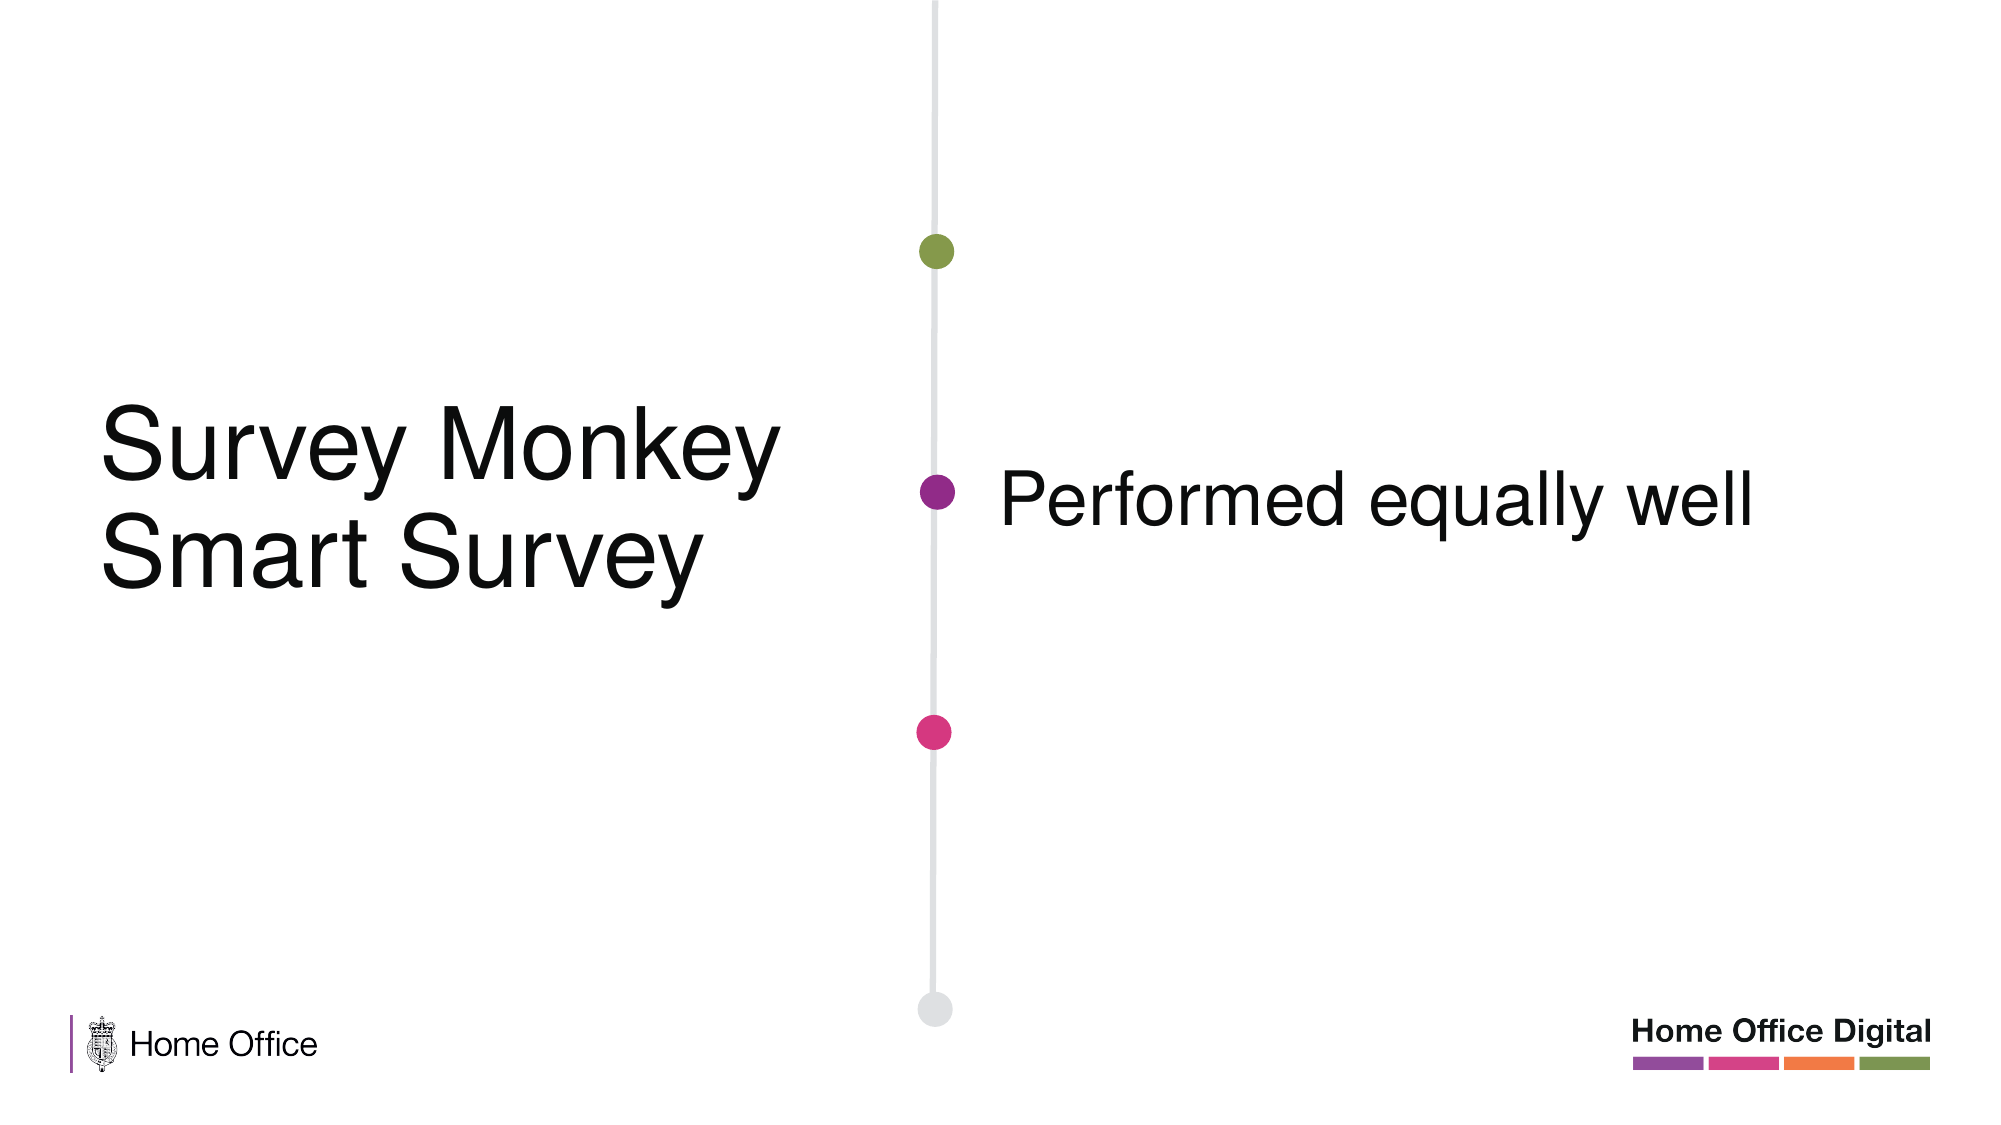

Survey Monkey
Smart Survey

Performed equally well